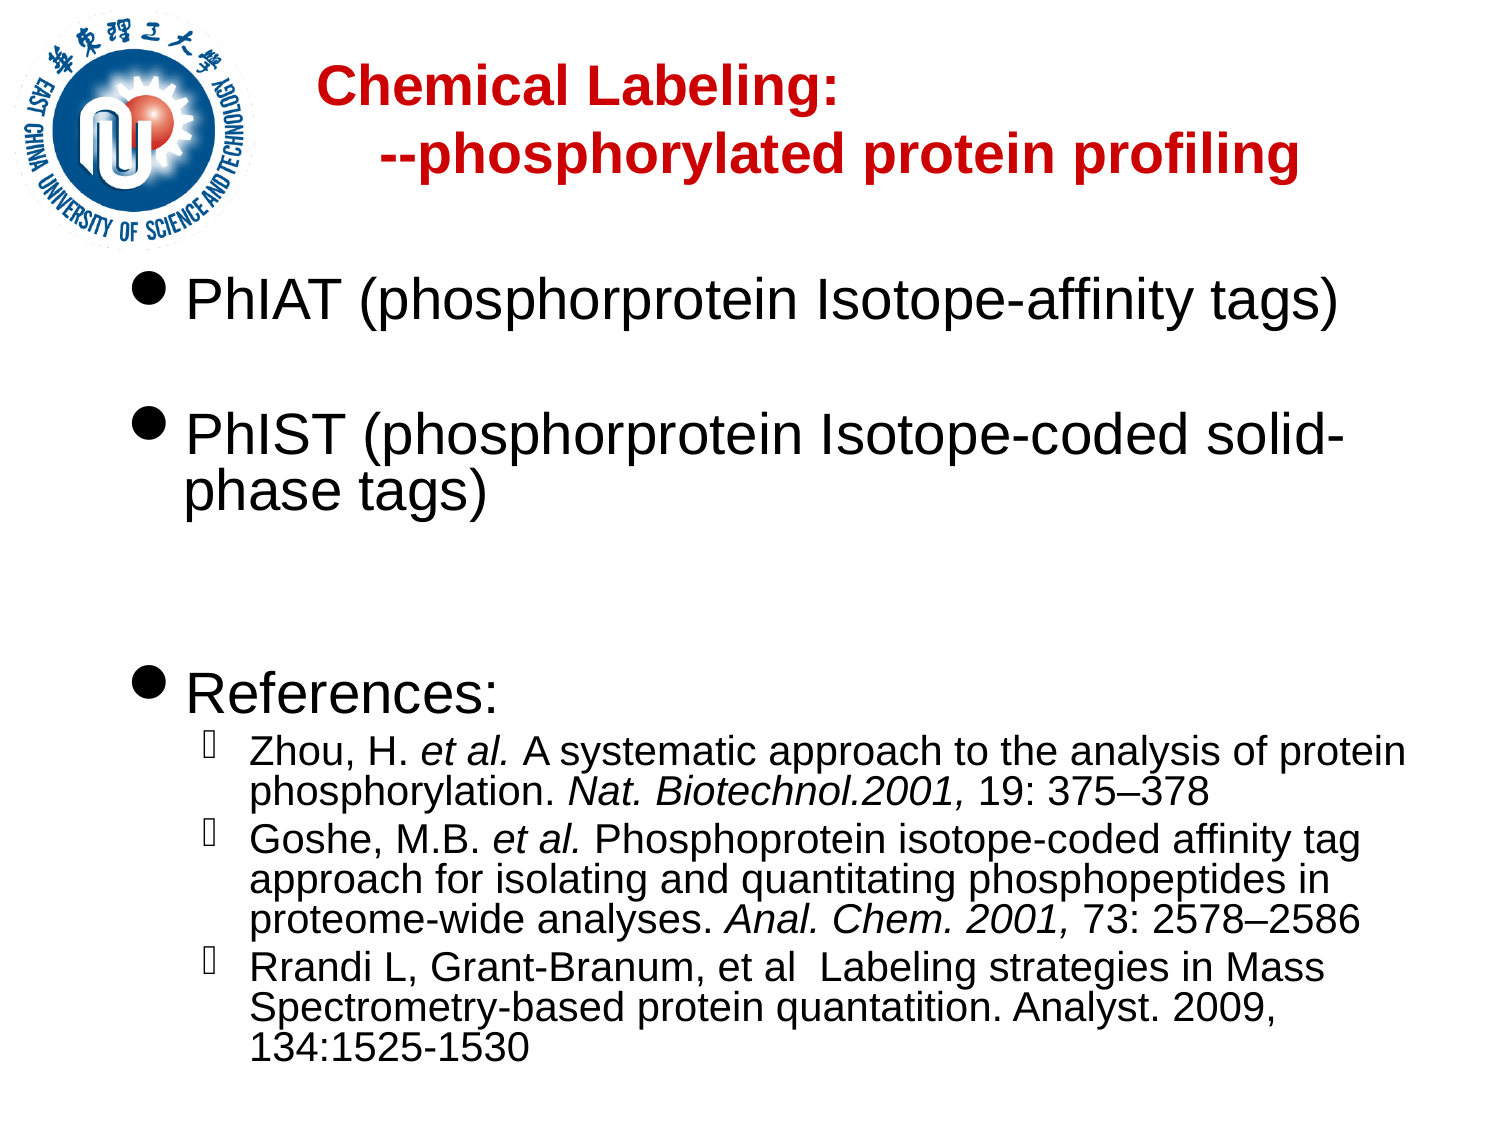

Chemical Labeling:
    --phosphorylated protein profiling
PhIAT (phosphorprotein Isotope-affinity tags)

PhIST (phosphorprotein Isotope-coded solid-phase tags)

References:
Zhou, H. et al. A systematic approach to the analysis of protein phosphorylation. Nat. Biotechnol.2001, 19: 375–378
Goshe, M.B. et al. Phosphoprotein isotope-coded affinity tag approach for isolating and quantitating phosphopeptides in proteome-wide analyses. Anal. Chem. 2001, 73: 2578–2586
Rrandi L, Grant-Branum, et al  Labeling strategies in Mass Spectrometry-based protein quantatition. Analyst. 2009, 134:1525-1530